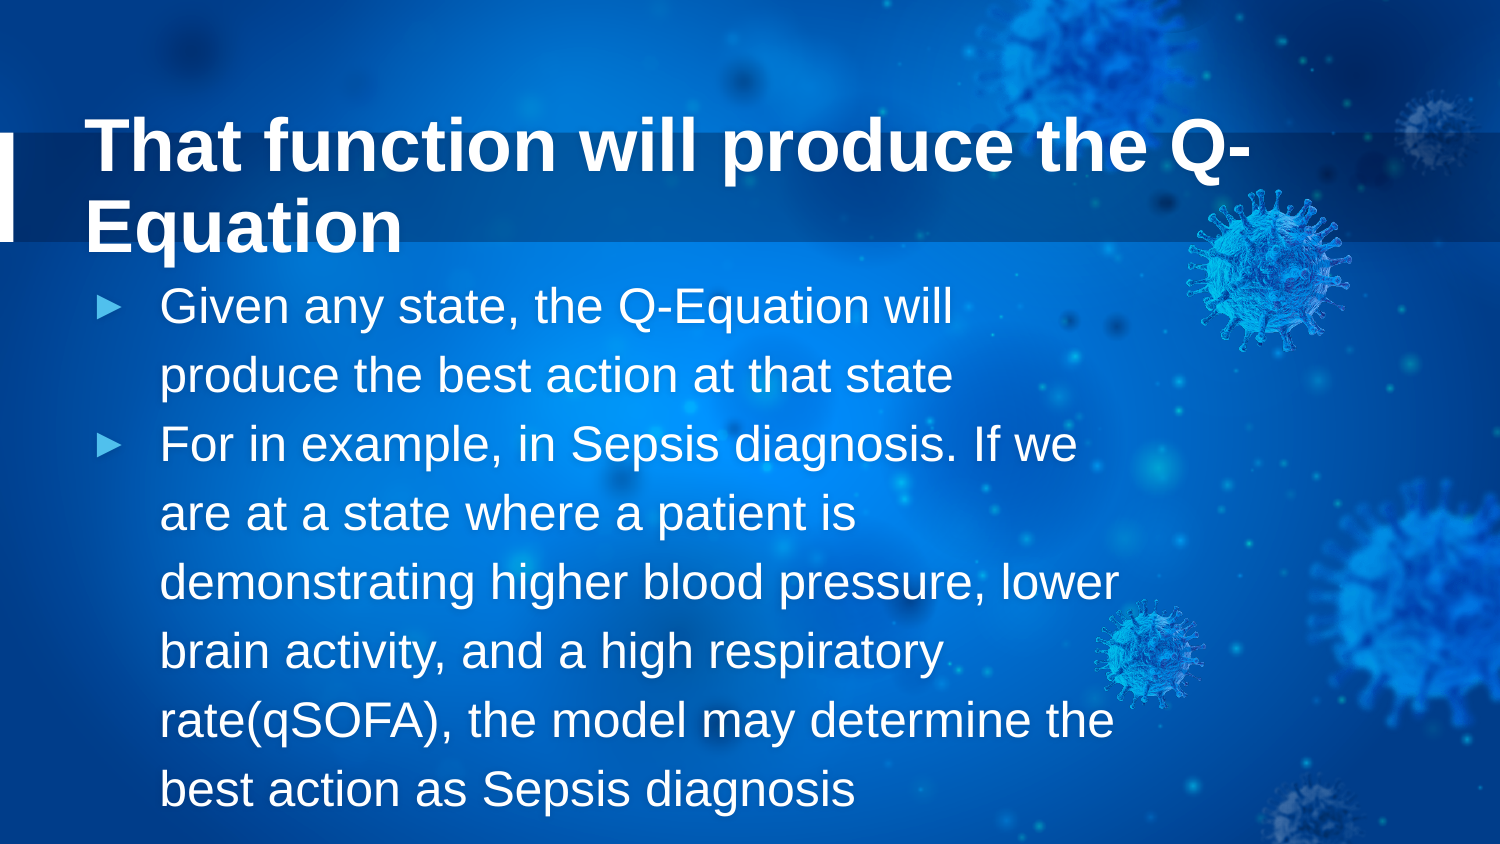

# That function will produce the Q-Equation
Given any state, the Q-Equation will produce the best action at that state
For in example, in Sepsis diagnosis. If we are at a state where a patient is demonstrating higher blood pressure, lower brain activity, and a high respiratory rate(qSOFA), the model may determine the best action as Sepsis diagnosis